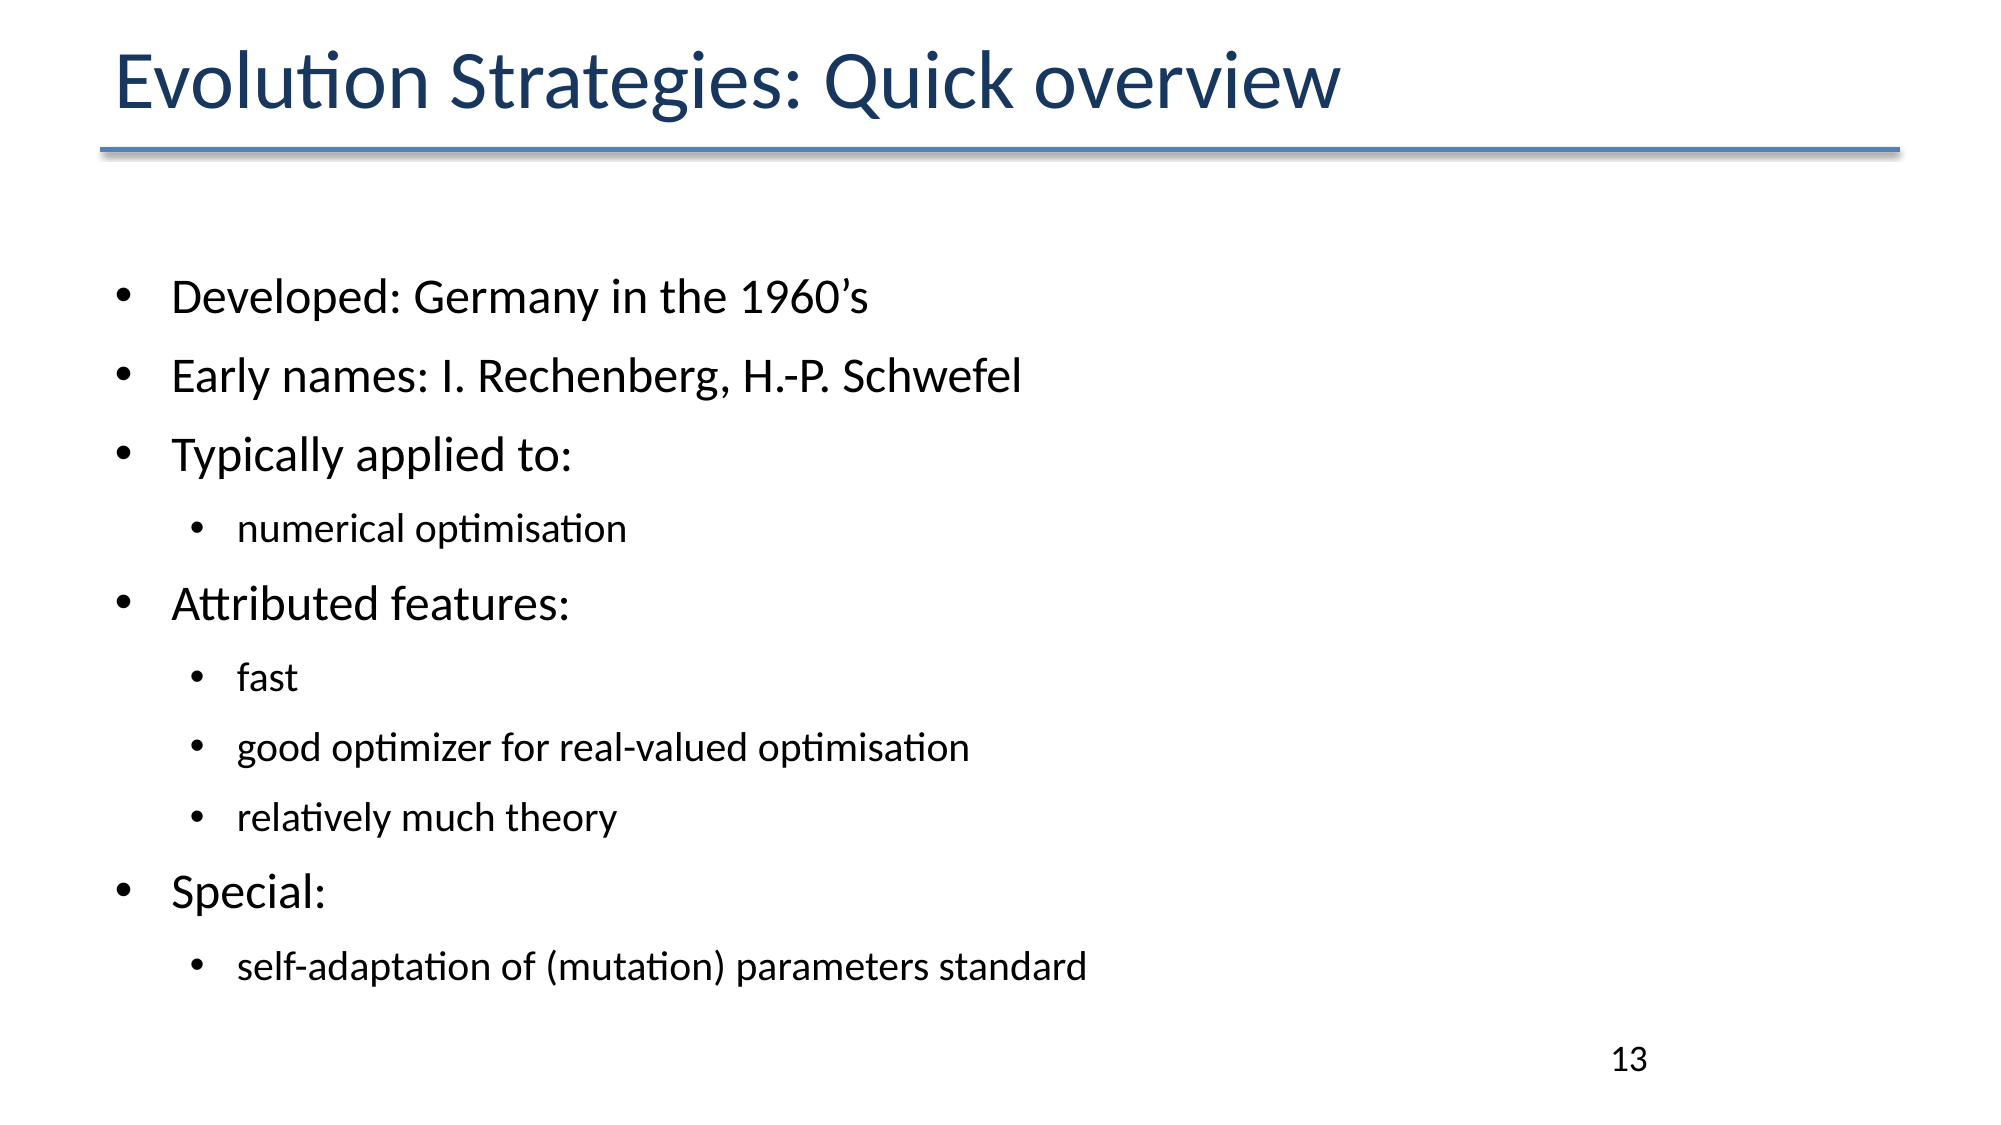

# Evolution Strategies: Quick overview
Developed: Germany in the 1960’s
Early names: I. Rechenberg, H.-P. Schwefel
Typically applied to:
numerical optimisation
Attributed features:
fast
good optimizer for real-valued optimisation
relatively much theory
Special:
self-adaptation of (mutation) parameters standard
13